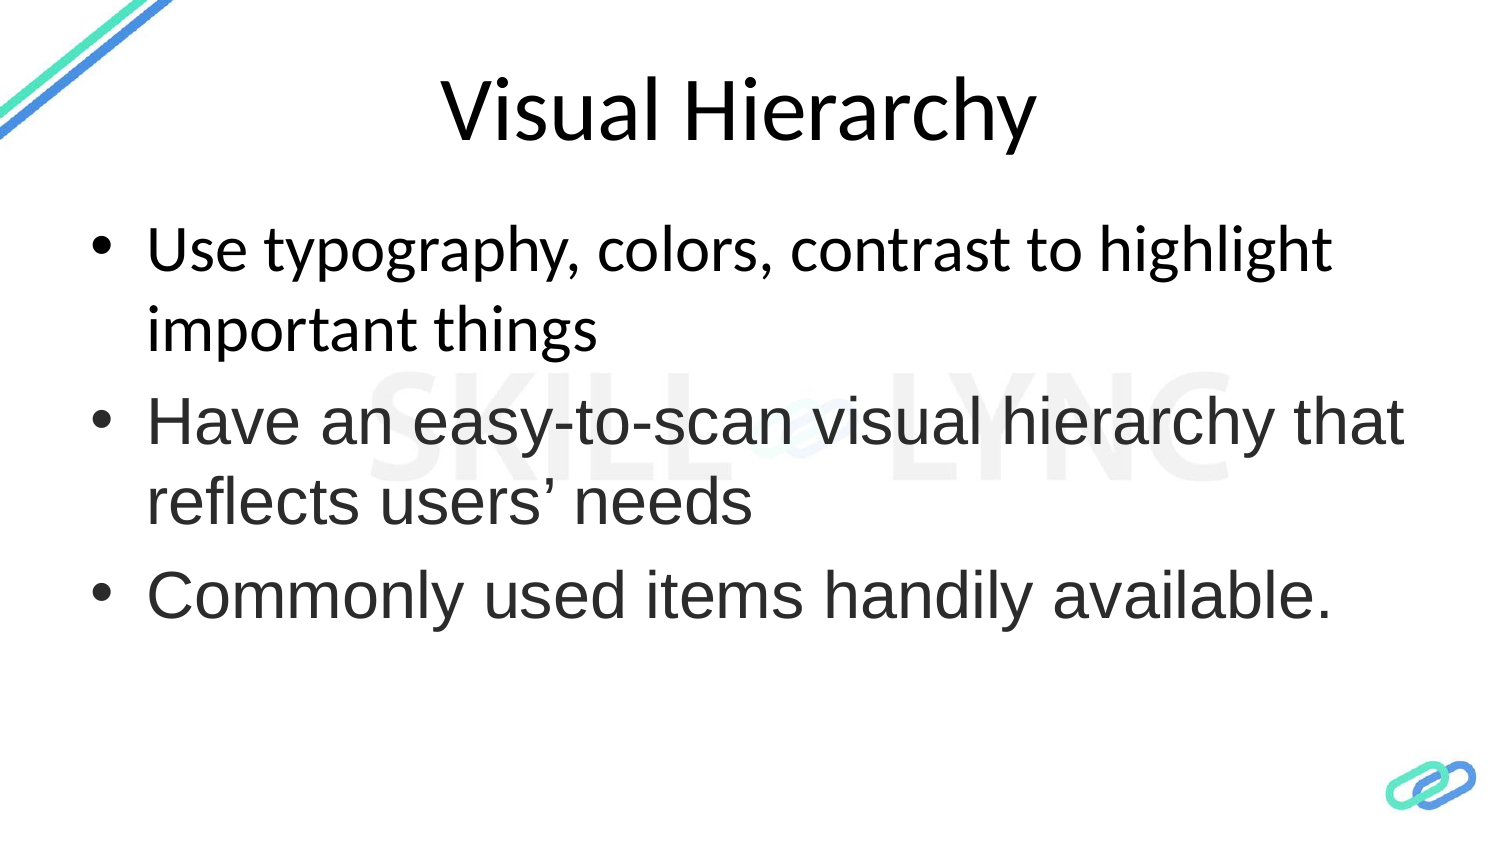

# Visual Hierarchy
Use typography, colors, contrast to highlight important things
Have an easy-to-scan visual hierarchy that reflects users’ needs
Commonly used items handily available.